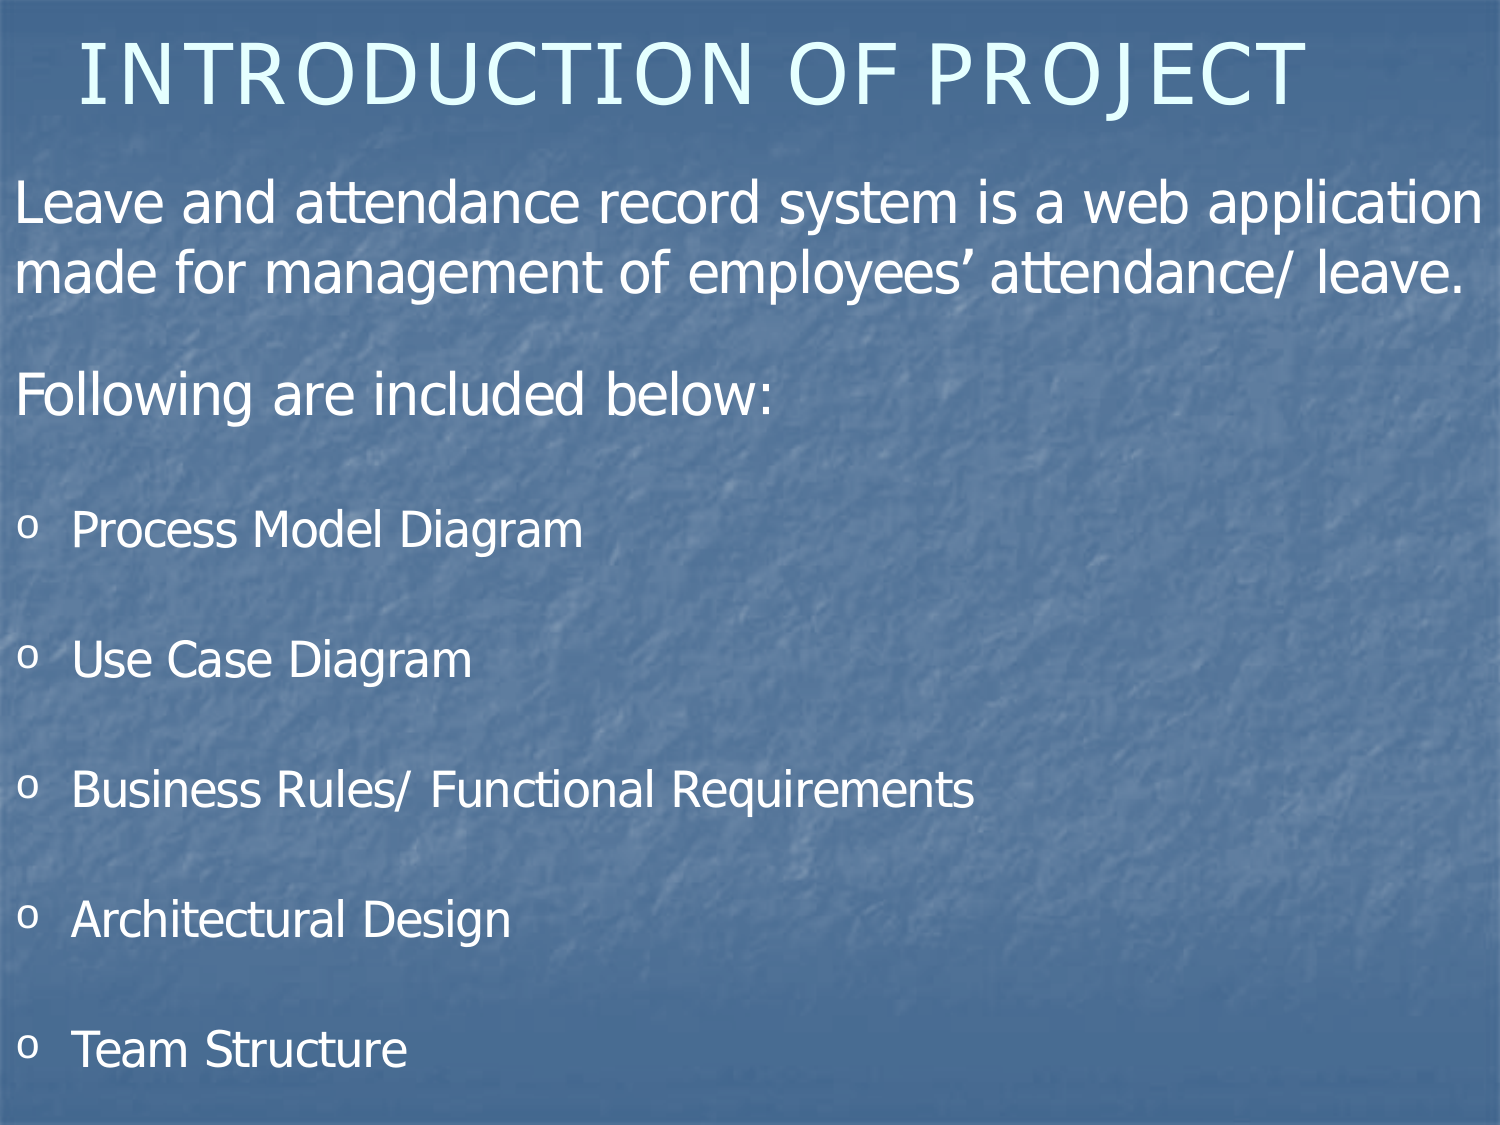

# INTRODUCTION OF PROJECT
Leave and attendance record system is a web application made for management of employees’ attendance/ leave.
Following are included below:
Process Model Diagram
Use Case Diagram
Business Rules/ Functional Requirements
Architectural Design
Team Structure